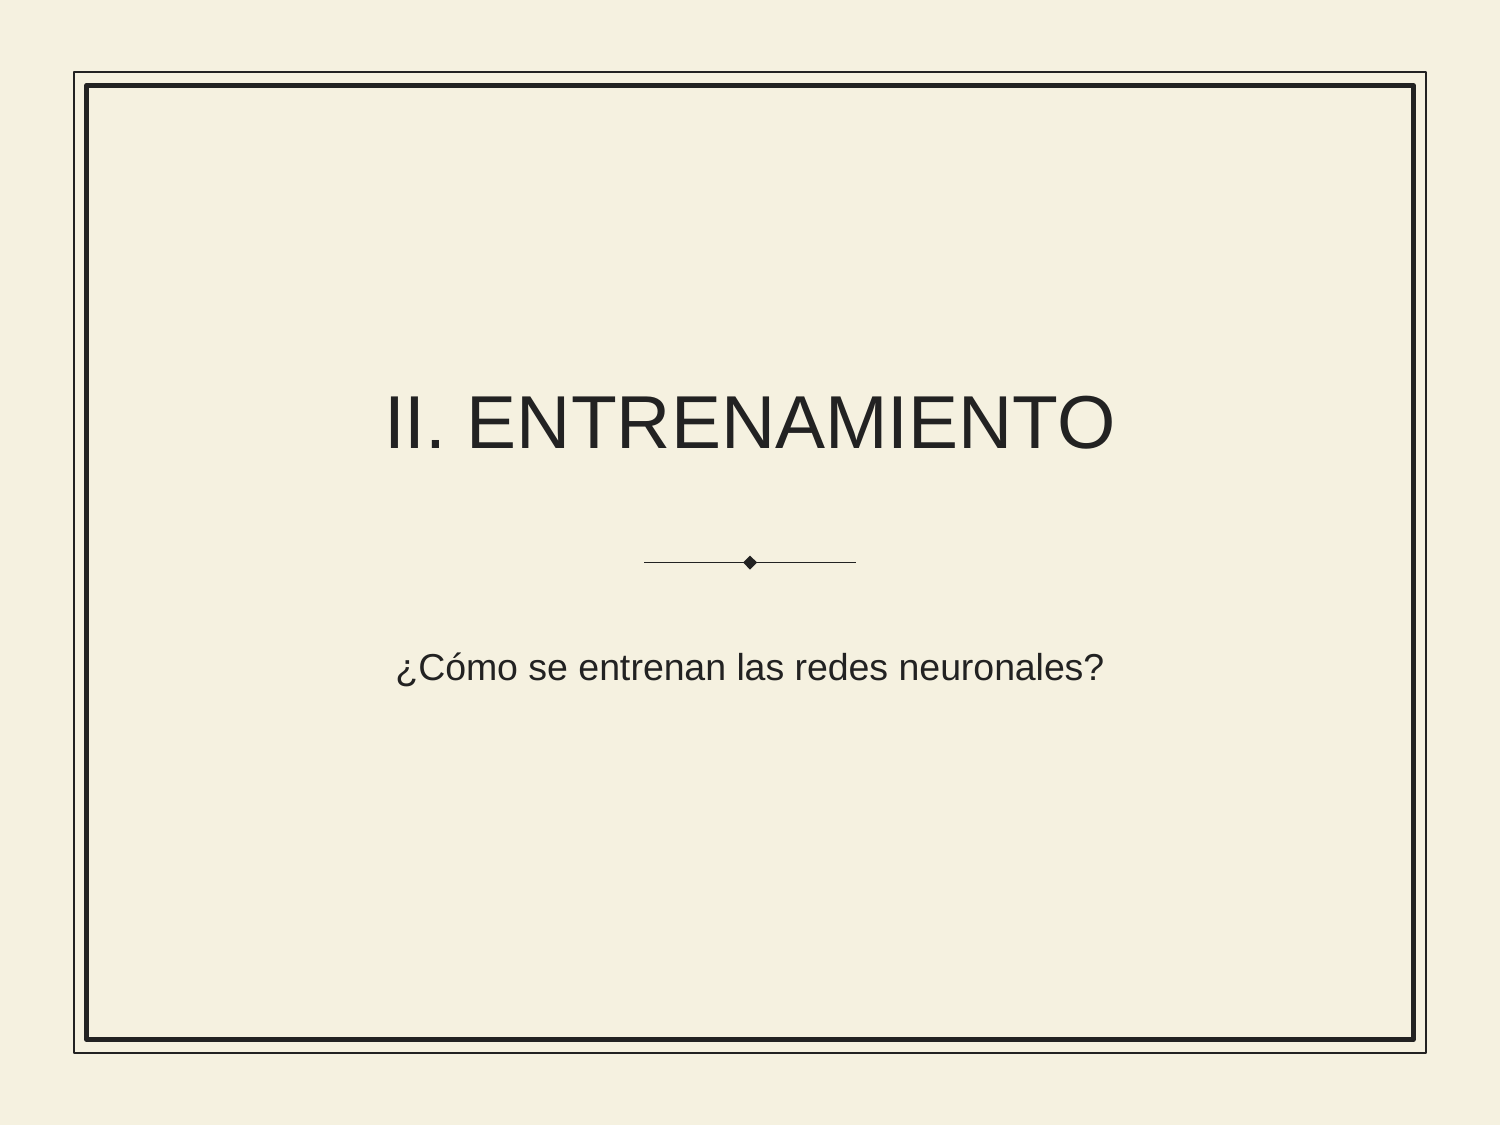

II. ENTRENAMIENTO

¿Cómo se entrenan las redes neuronales?